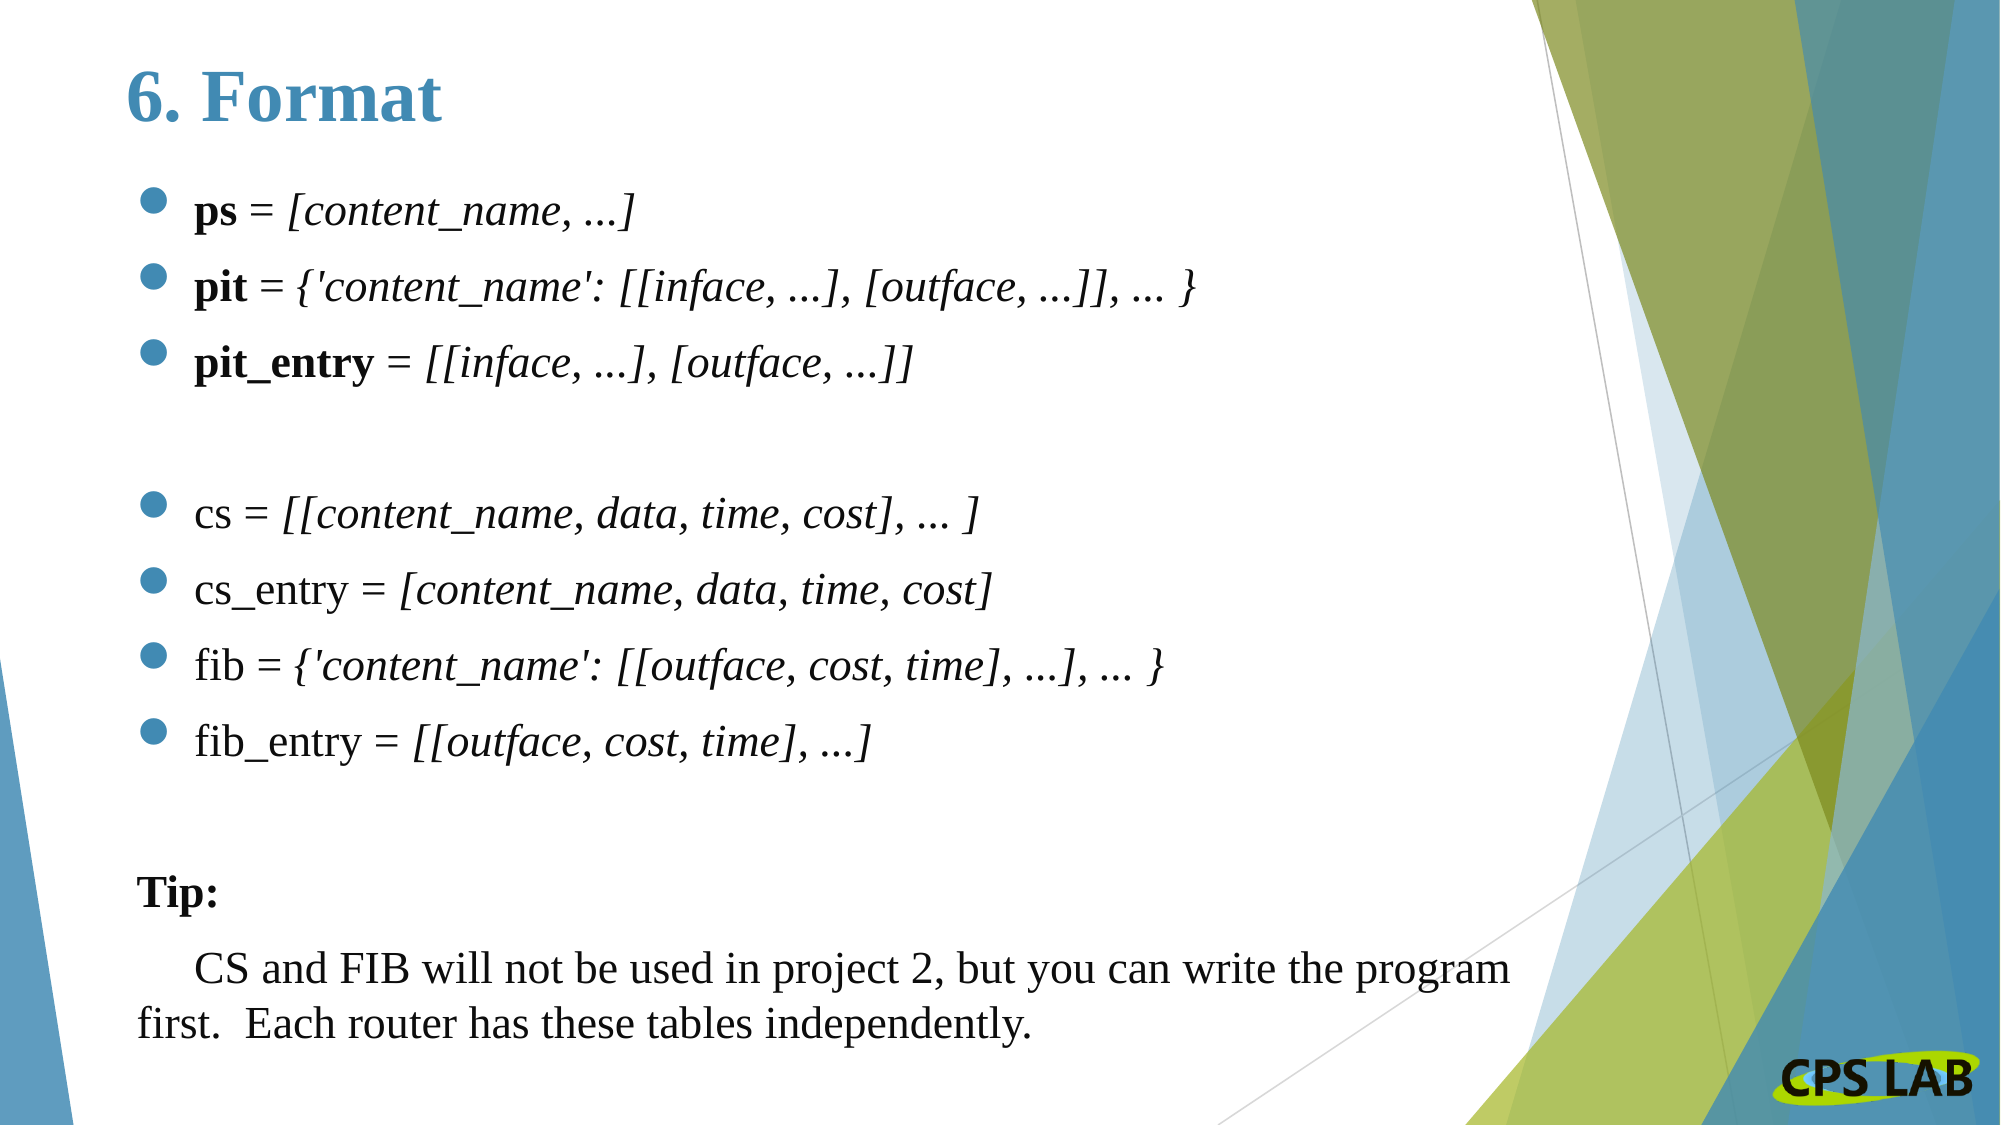

# 6. Format
ps = [content_name, ...]
pit = {'content_name': [[inface, ...], [outface, ...]], ... }
pit_entry = [[inface, ...], [outface, ...]]

cs = [[content_name, data, time, cost], ... ]
cs_entry = [content_name, data, time, cost]
fib = {'content_name': [[outface, cost, time], ...], ... }
fib_entry = [[outface, cost, time], ...]

Tip:
     CS and FIB will not be used in project 2, but you can write the program first.  Each router has these tables independently.